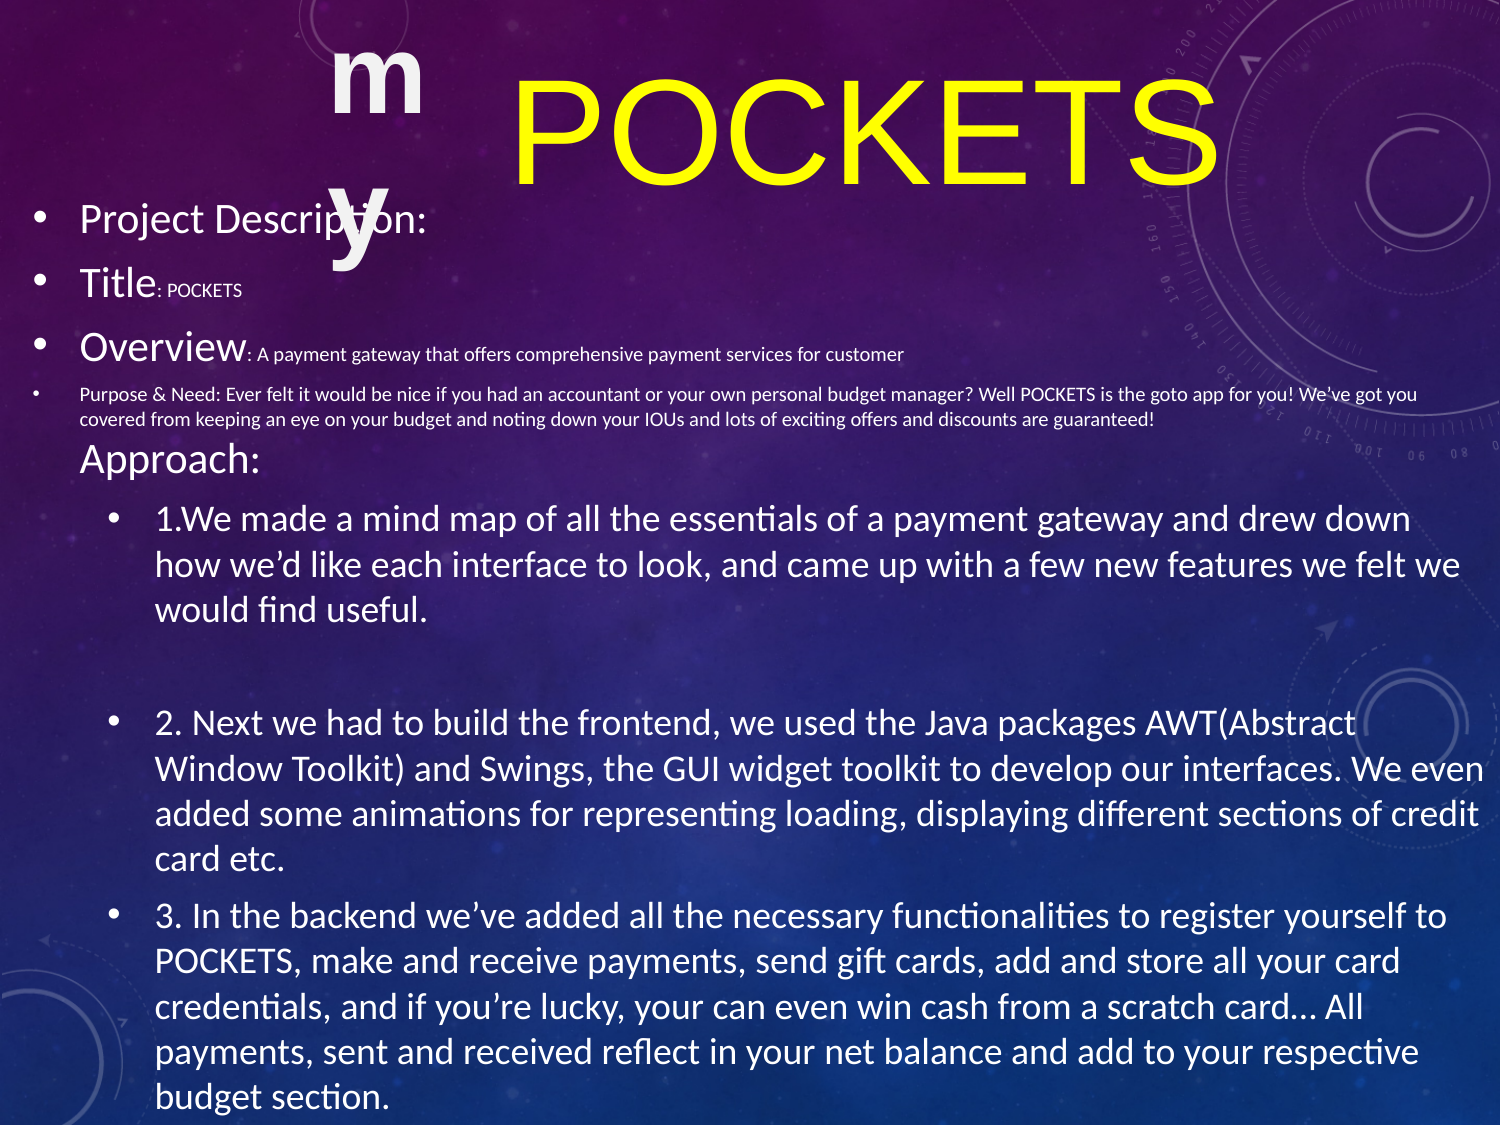

my
# POCKETS
Project Description:
Title: POCKETS
Overview: A payment gateway that offers comprehensive payment services for customer
Purpose & Need: Ever felt it would be nice if you had an accountant or your own personal budget manager? Well POCKETS is the goto app for you! We’ve got you covered from keeping an eye on your budget and noting down your IOUs and lots of exciting offers and discounts are guaranteed!
Approach:
1.We made a mind map of all the essentials of a payment gateway and drew down how we’d like each interface to look, and came up with a few new features we felt we would find useful.

2. Next we had to build the frontend, we used the Java packages AWT(Abstract Window Toolkit) and Swings, the GUI widget toolkit to develop our interfaces. We even added some animations for representing loading, displaying different sections of credit card etc.
3. In the backend we’ve added all the necessary functionalities to register yourself to POCKETS, make and receive payments, send gift cards, add and store all your card credentials, and if you’re lucky, your can even win cash from a scratch card… All payments, sent and received reflect in your net balance and add to your respective budget section.